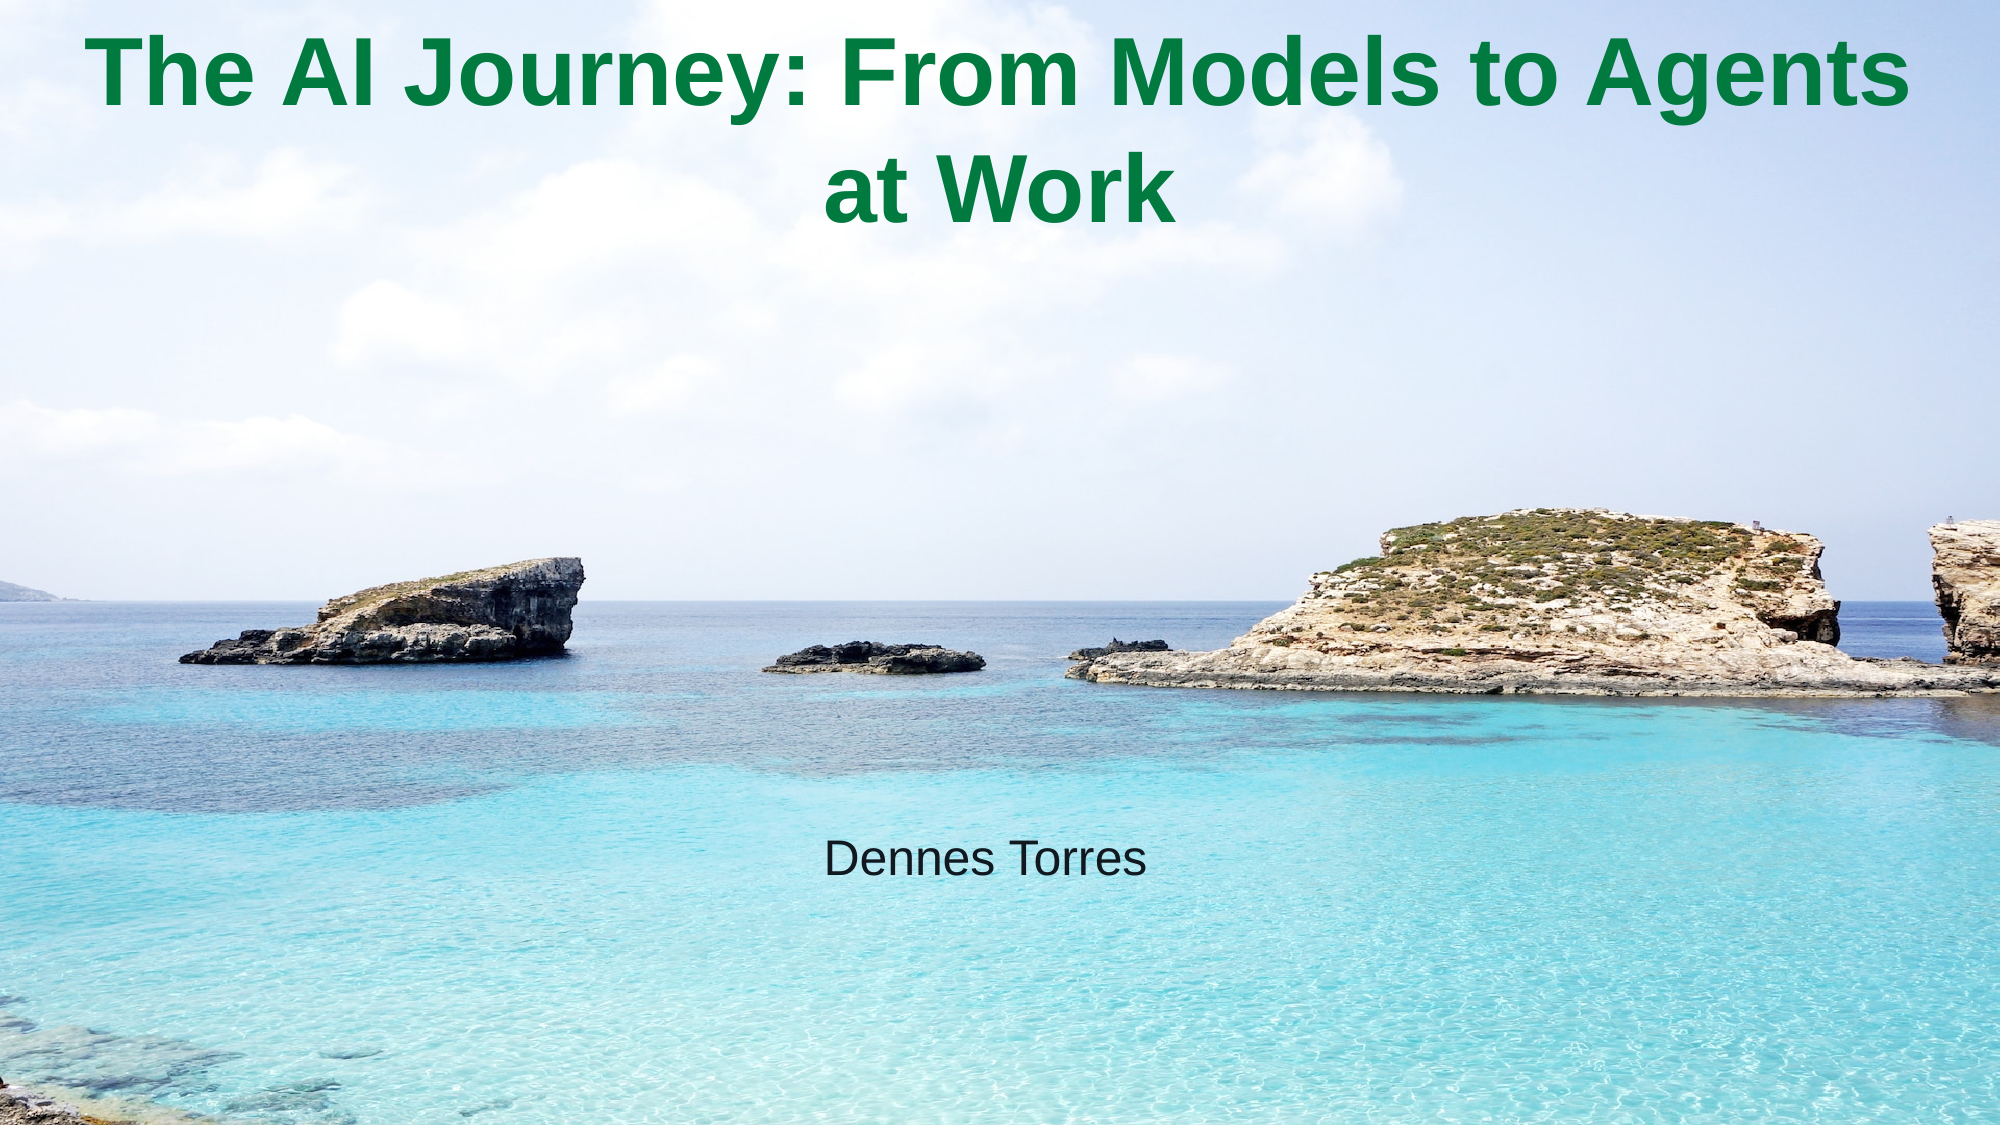

# The AI Journey: From Models to Agents at Work
Dennes Torres